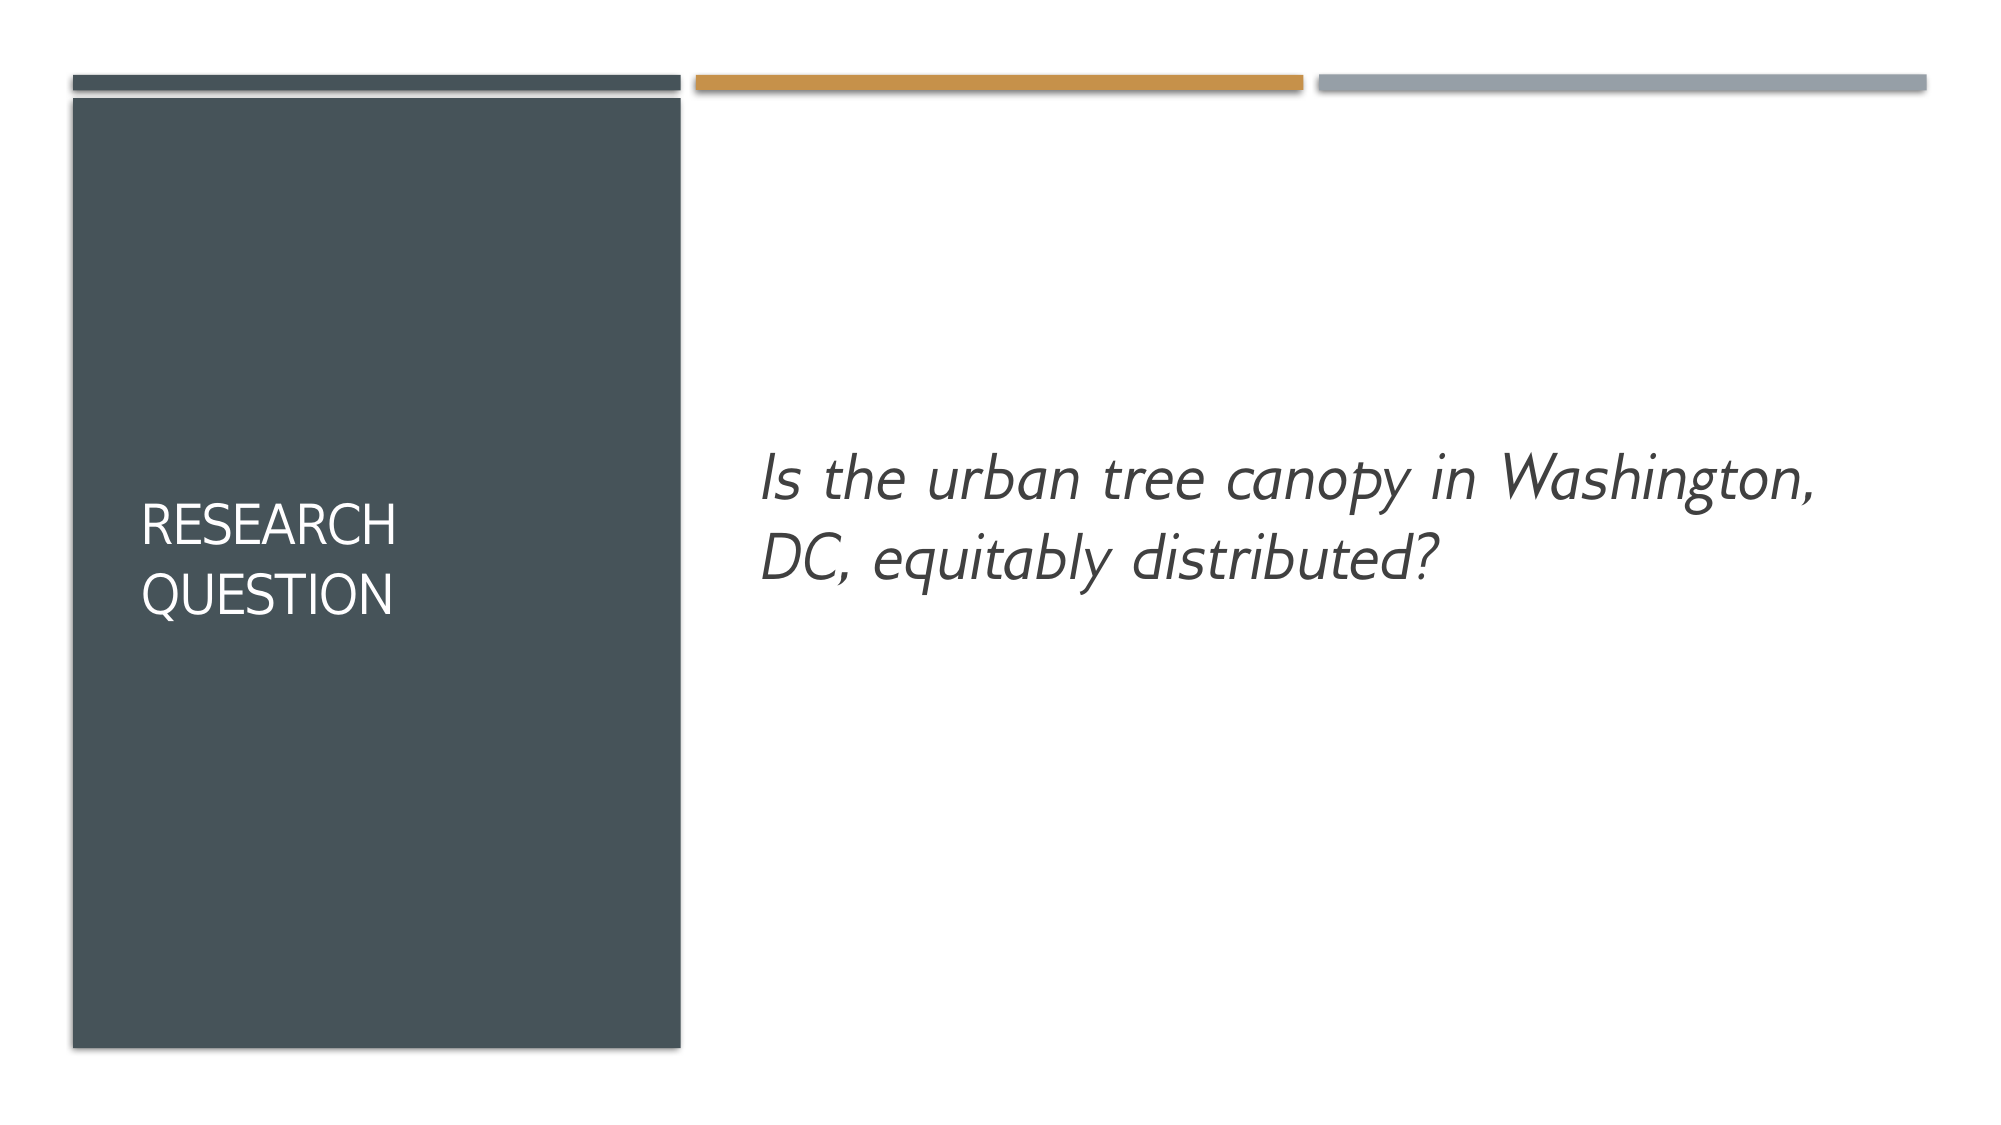

# Research Question
Is the urban tree canopy in Washington, DC, equitably distributed?